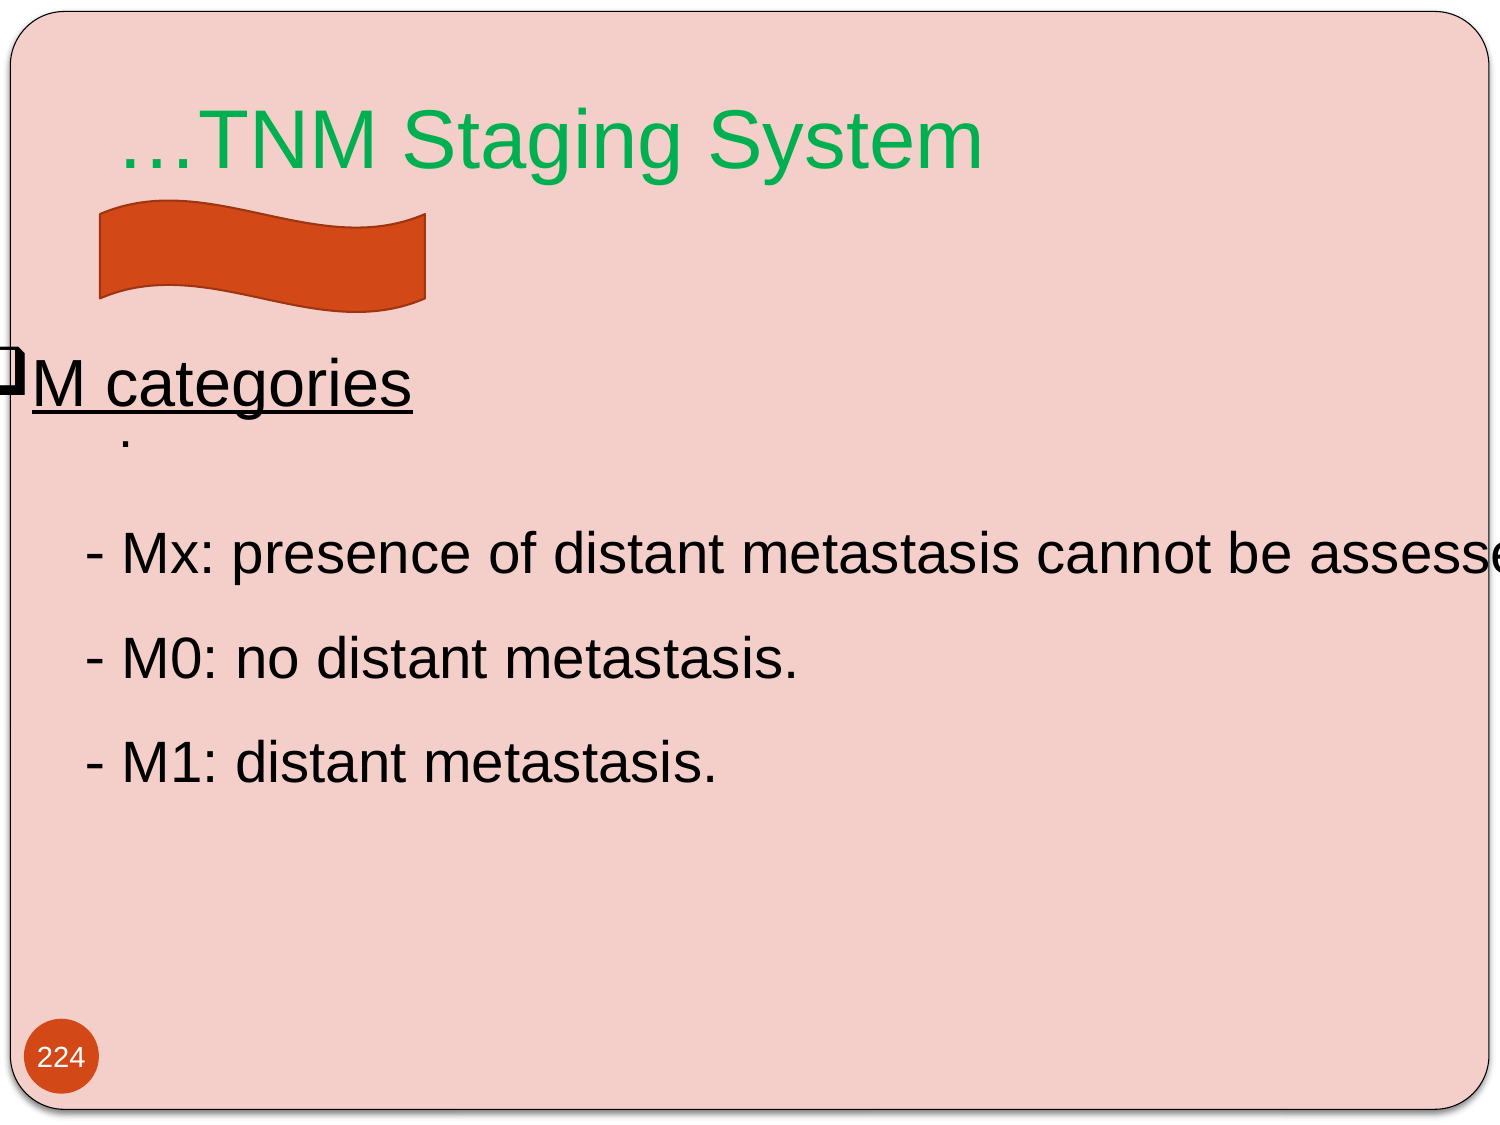

# …TNM Staging System

.

M categories

Mx: presence of distant metastasis cannot be assessed.
M0: no distant metastasis.
M1: distant metastasis.
.
224